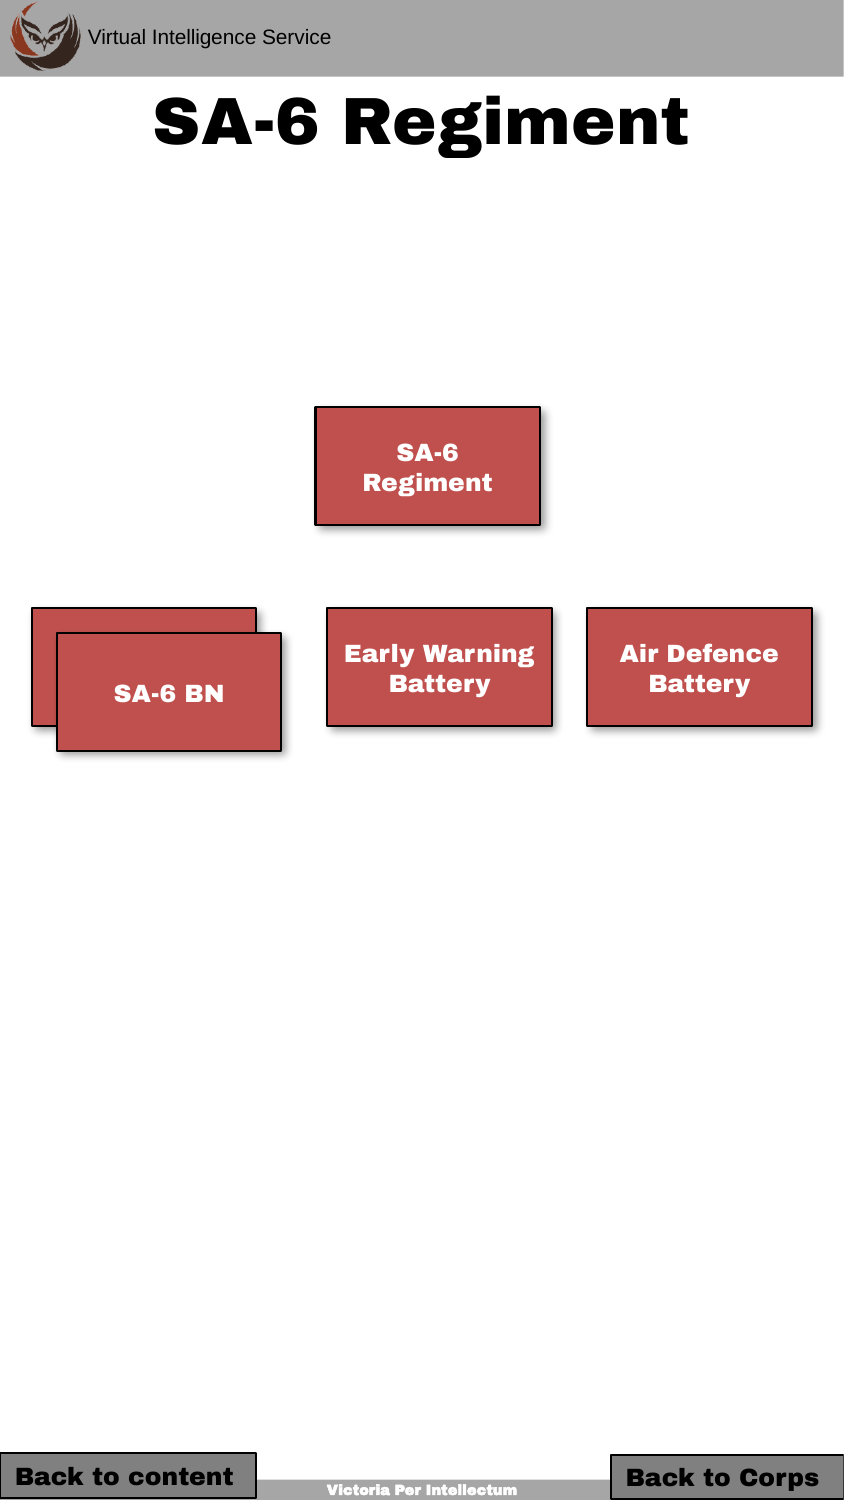

# SA-6 Regiment
SA-6 Regiment
SA-6 BN
Early Warning Battery
Air Defence Battery
SA-6 BN
Back to content
Back to Corps